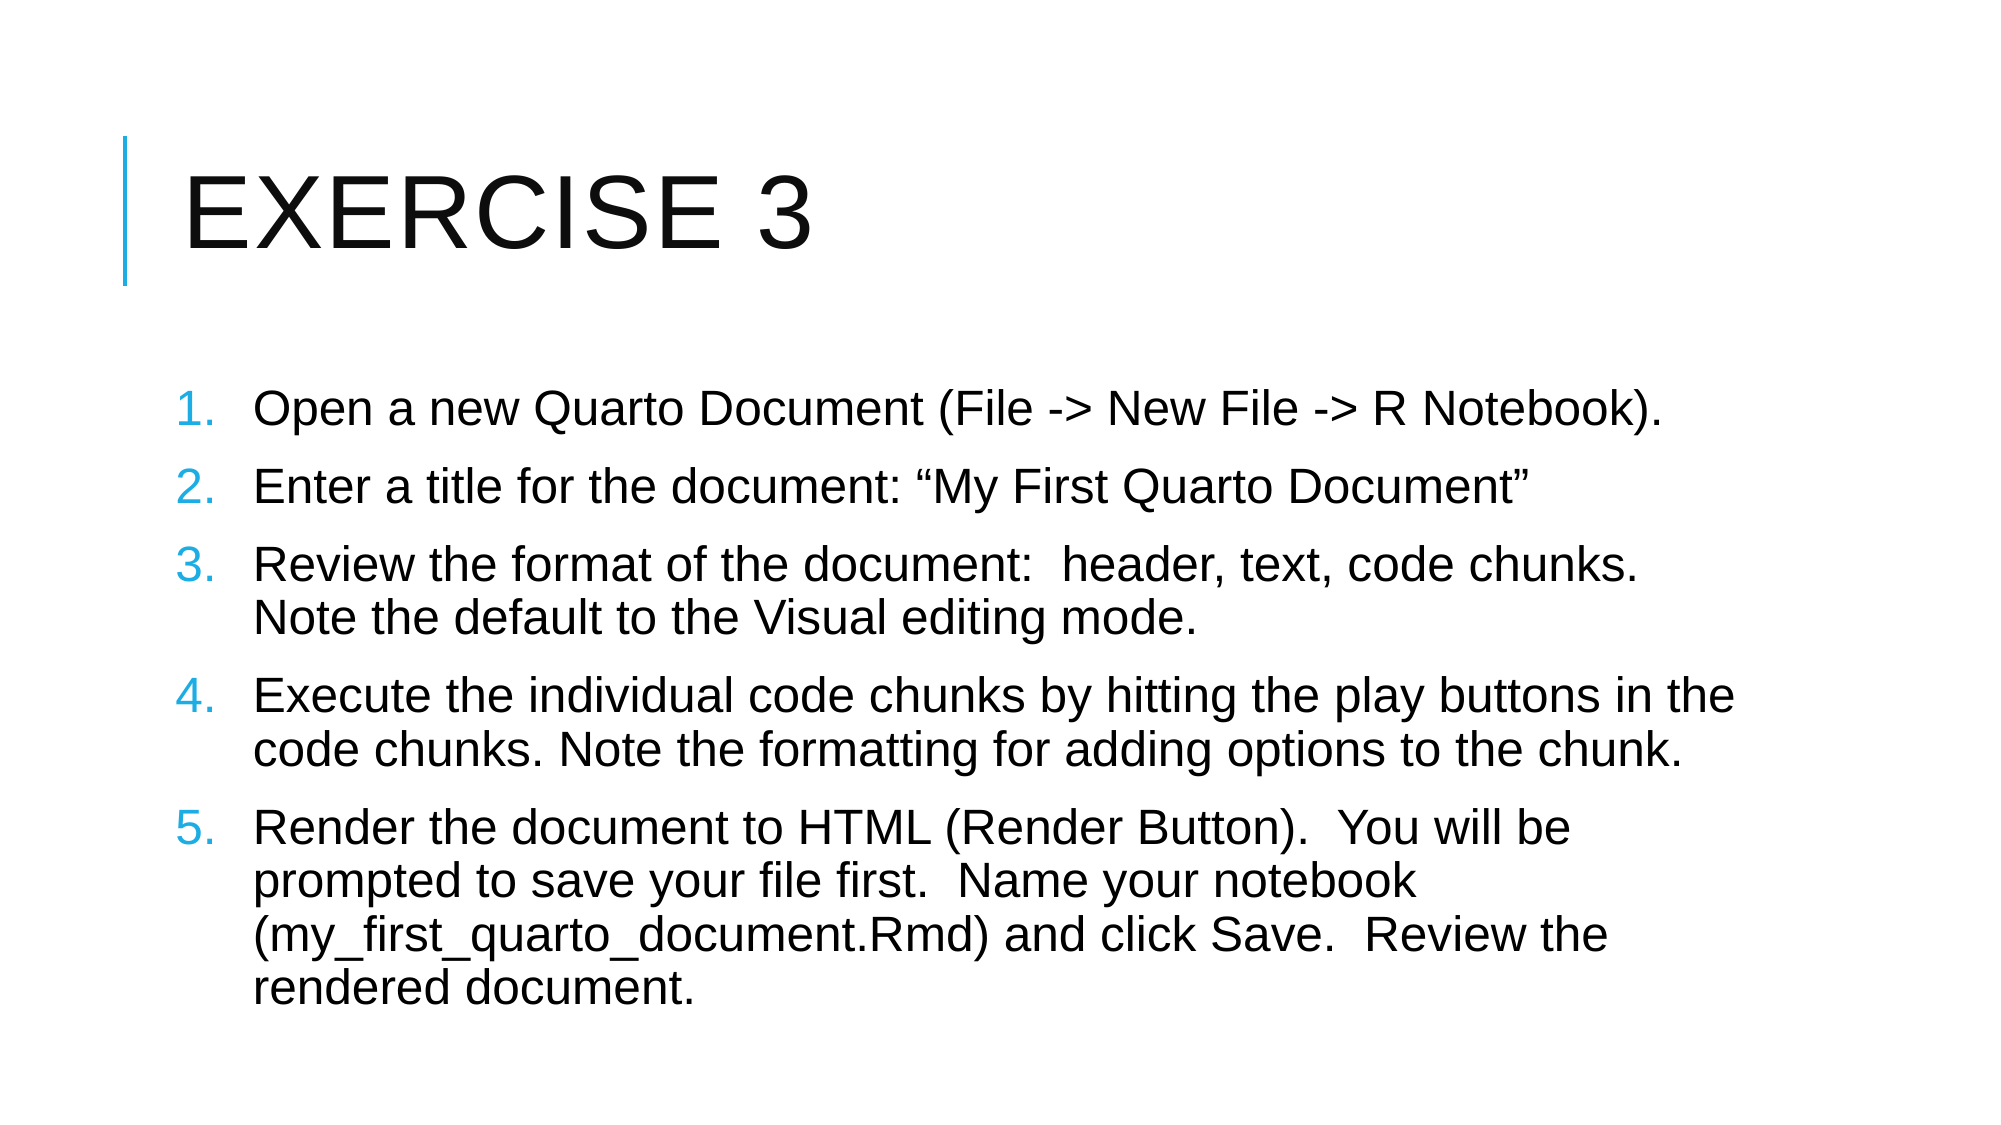

# Exercise 3
Open a new Quarto Document (File -> New File -> R Notebook).
Enter a title for the document: “My First Quarto Document”
Review the format of the document:  header, text, code chunks. Note the default to the Visual editing mode.
Execute the individual code chunks by hitting the play buttons in the code chunks. Note the formatting for adding options to the chunk.
Render the document to HTML (Render Button).  You will be prompted to save your file first.  Name your notebook (my_first_quarto_document.Rmd) and click Save.  Review the rendered document.